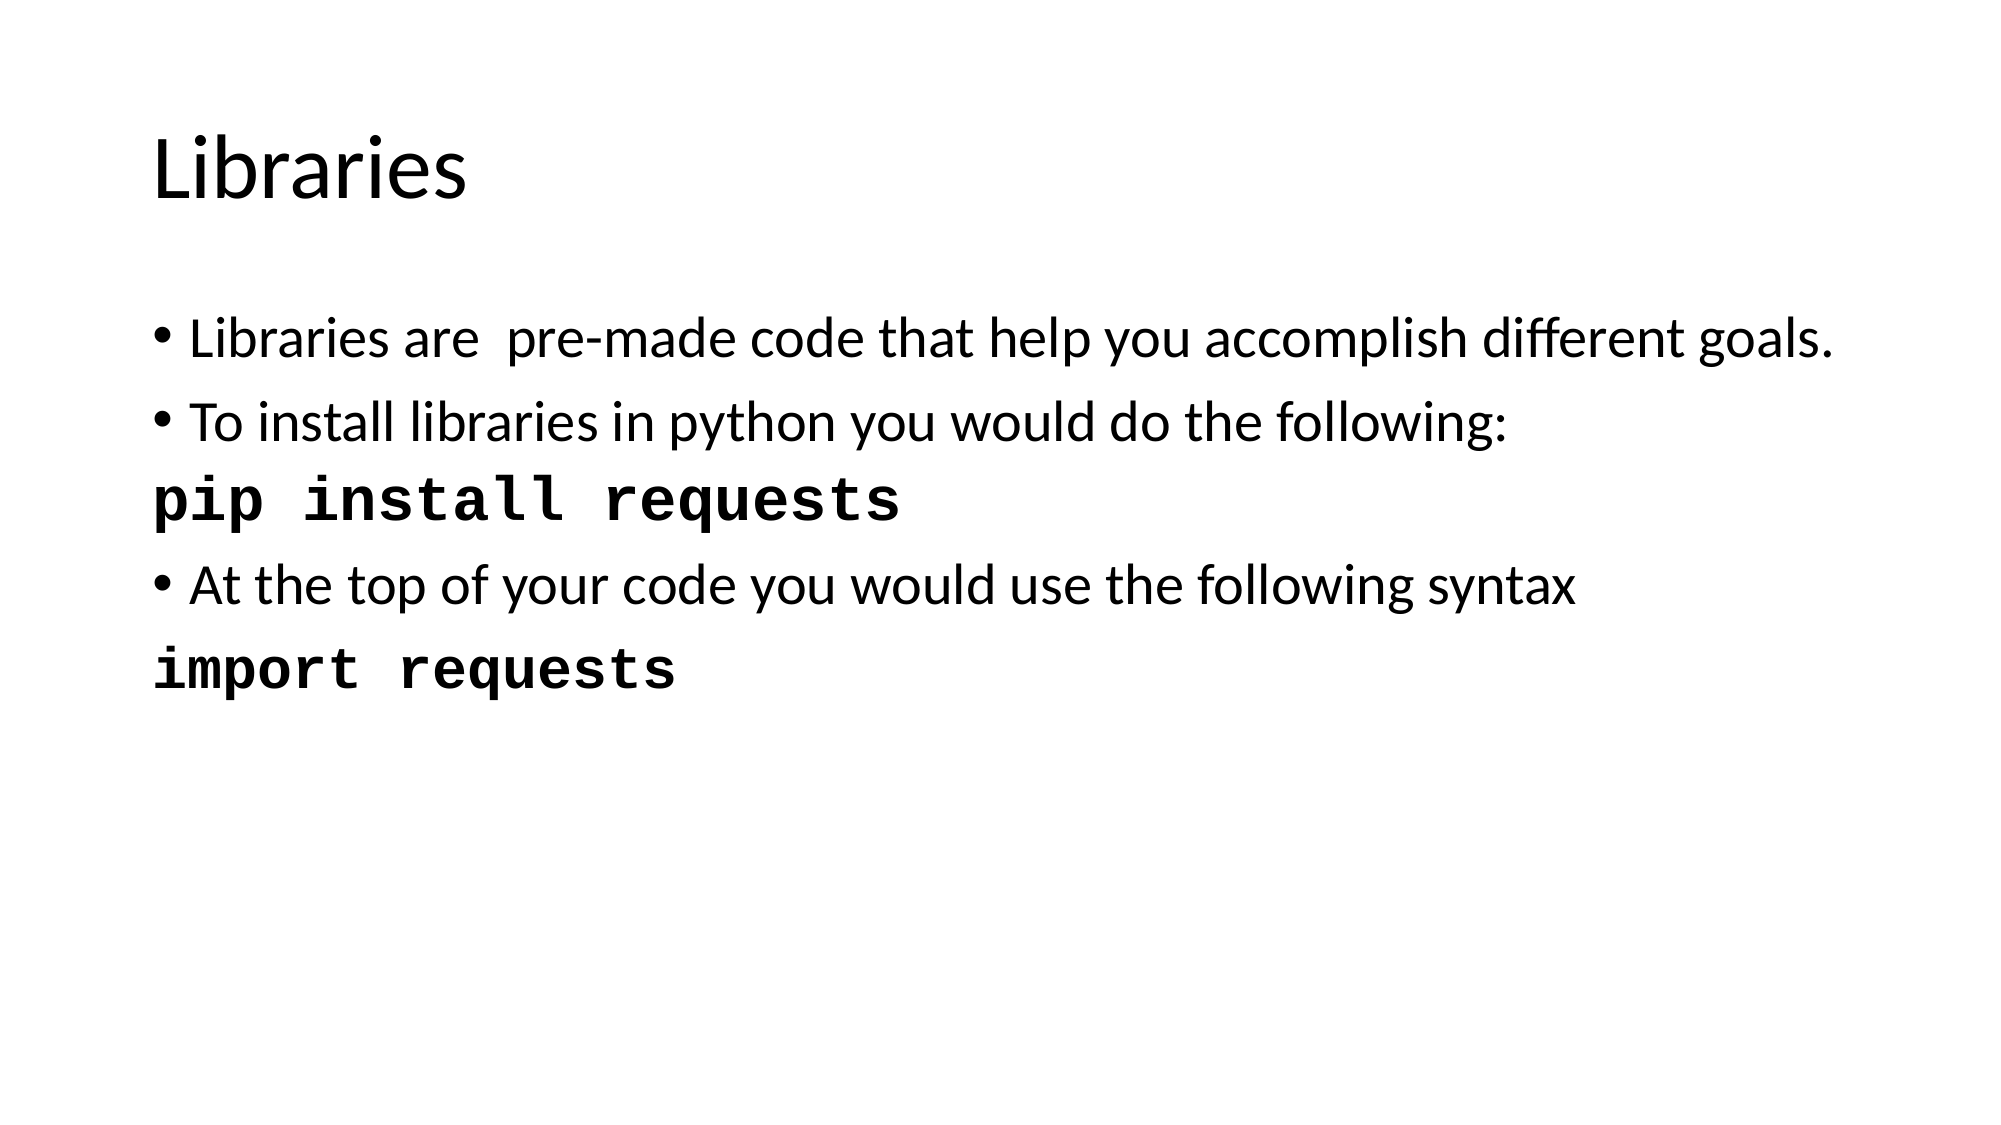

# Libraries
Libraries are  pre-made code that help you accomplish different goals.
To install libraries in python you would do the following:
pip install requests
At the top of your code you would use the following syntax
import requests